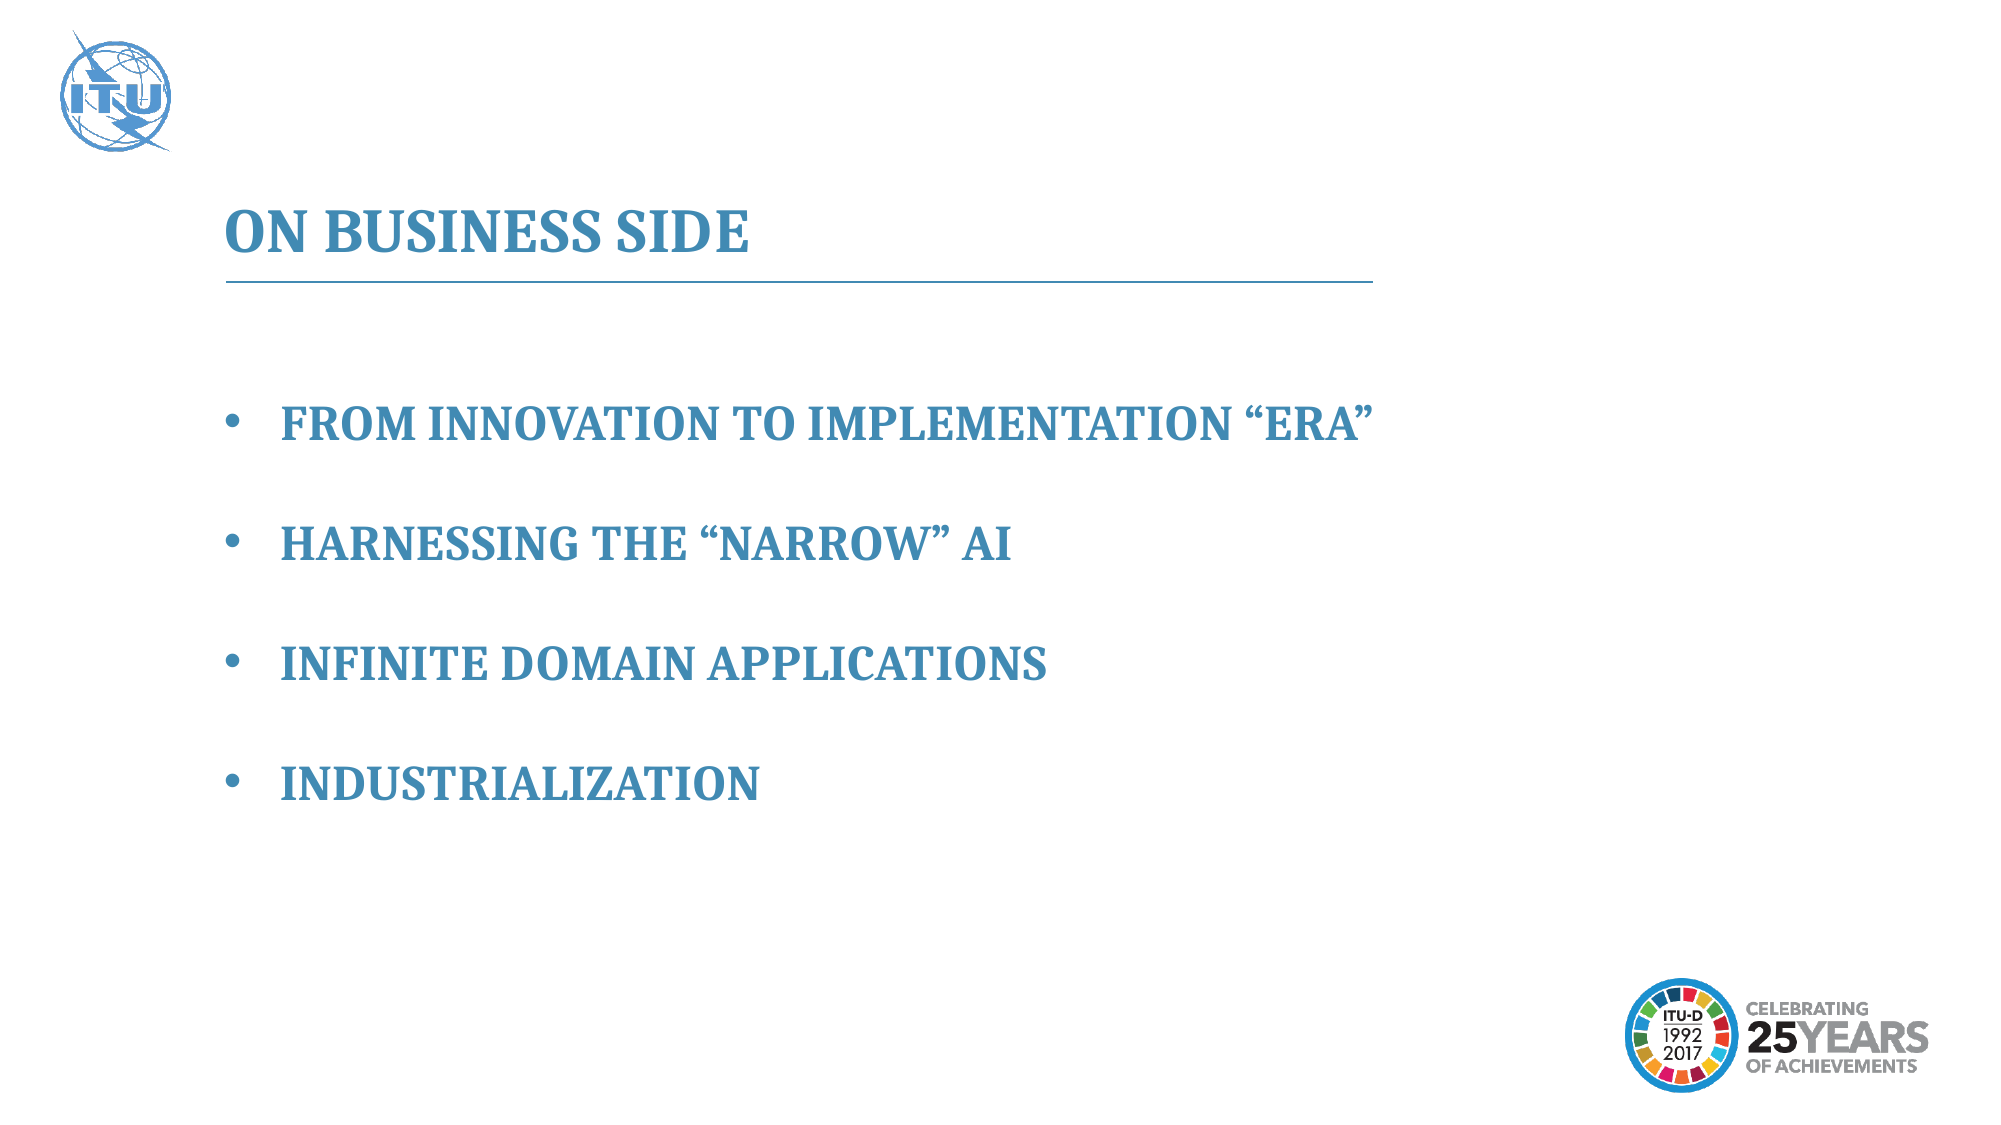

ON BUSINESS SIDE
FROM INNOVATION TO IMPLEMENTATION “ERA”
HARNESSING THE “NARROW” AI
INFINITE DOMAIN APPLICATIONS
INDUSTRIALIZATION